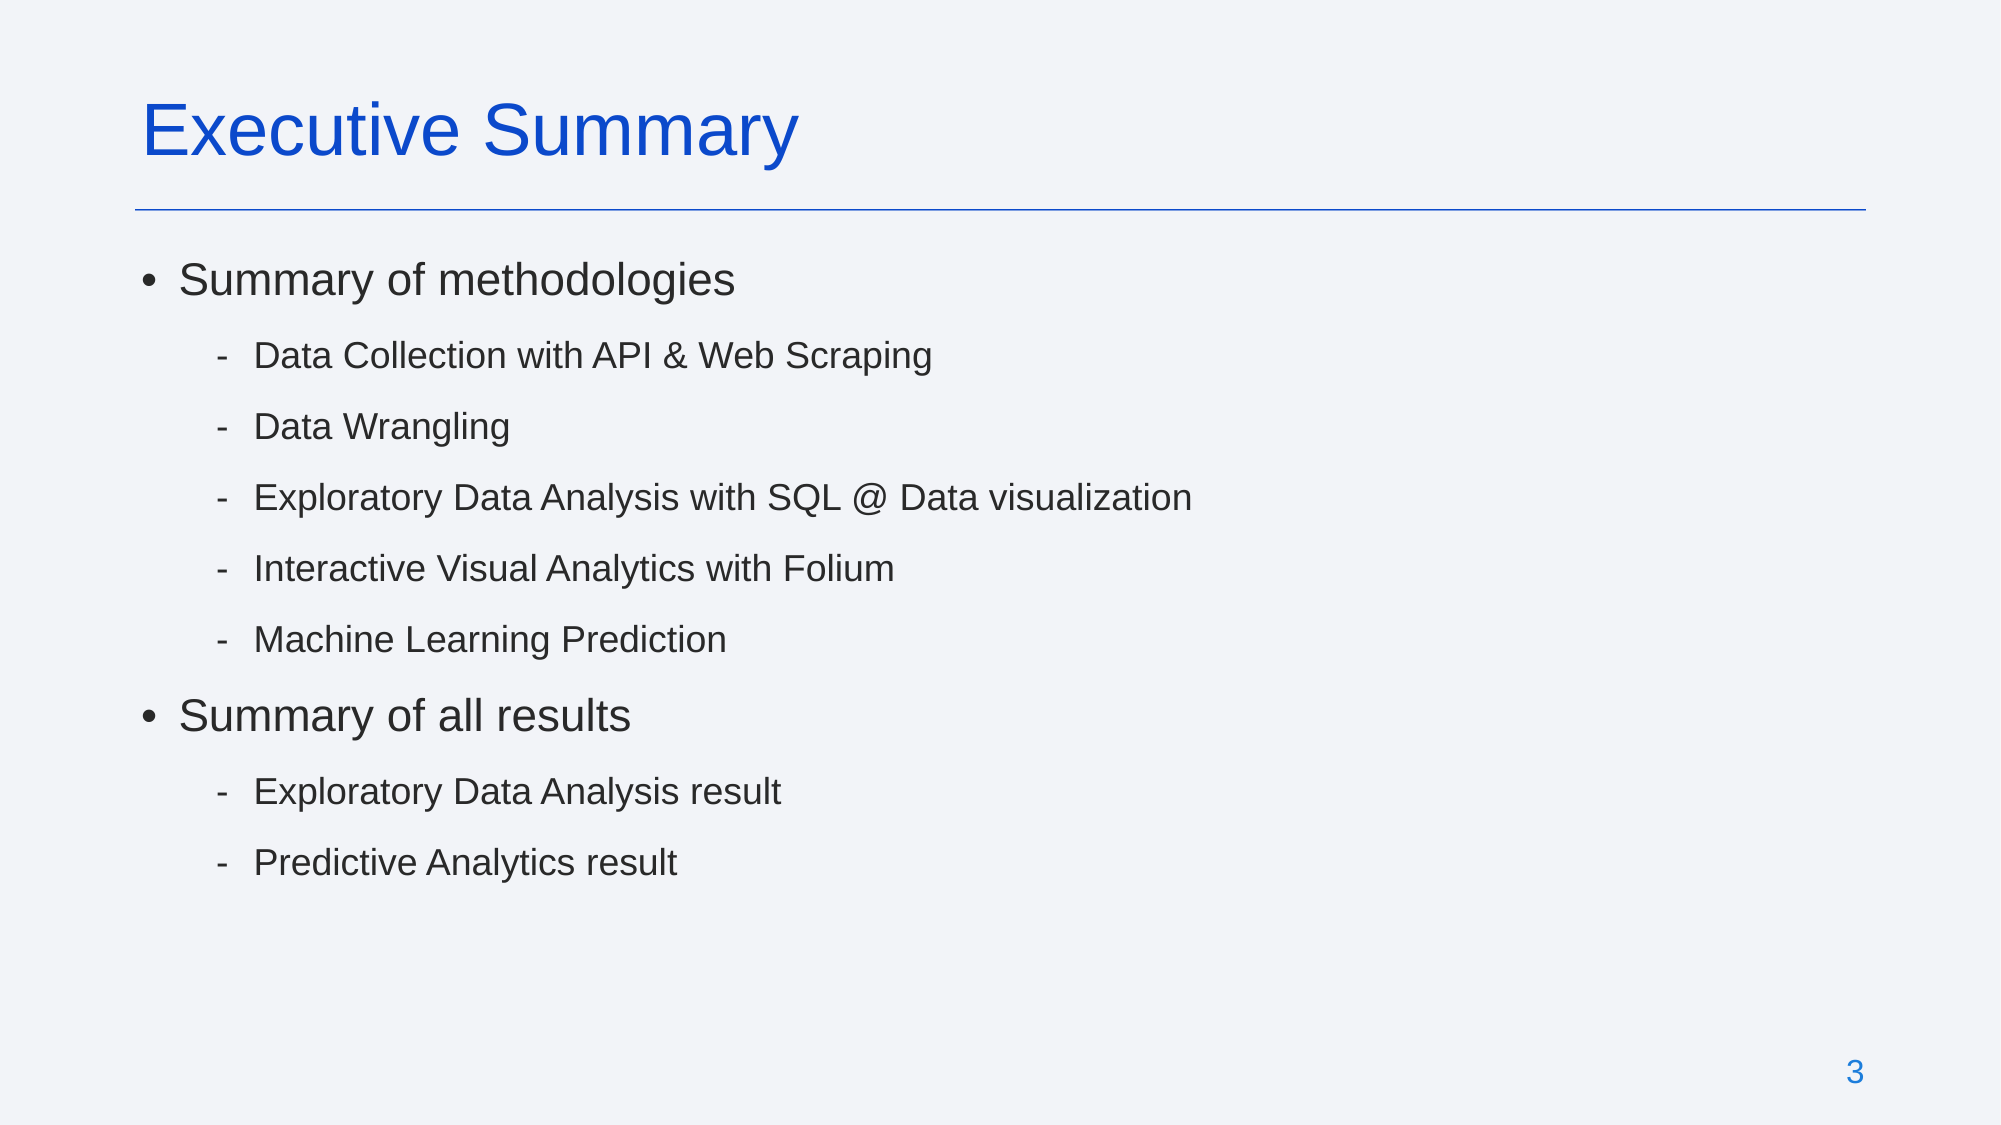

Executive Summary
Summary of methodologies
Data Collection with API & Web Scraping
Data Wrangling
Exploratory Data Analysis with SQL @ Data visualization
Interactive Visual Analytics with Folium
Machine Learning Prediction
Summary of all results
Exploratory Data Analysis result
Predictive Analytics result

3